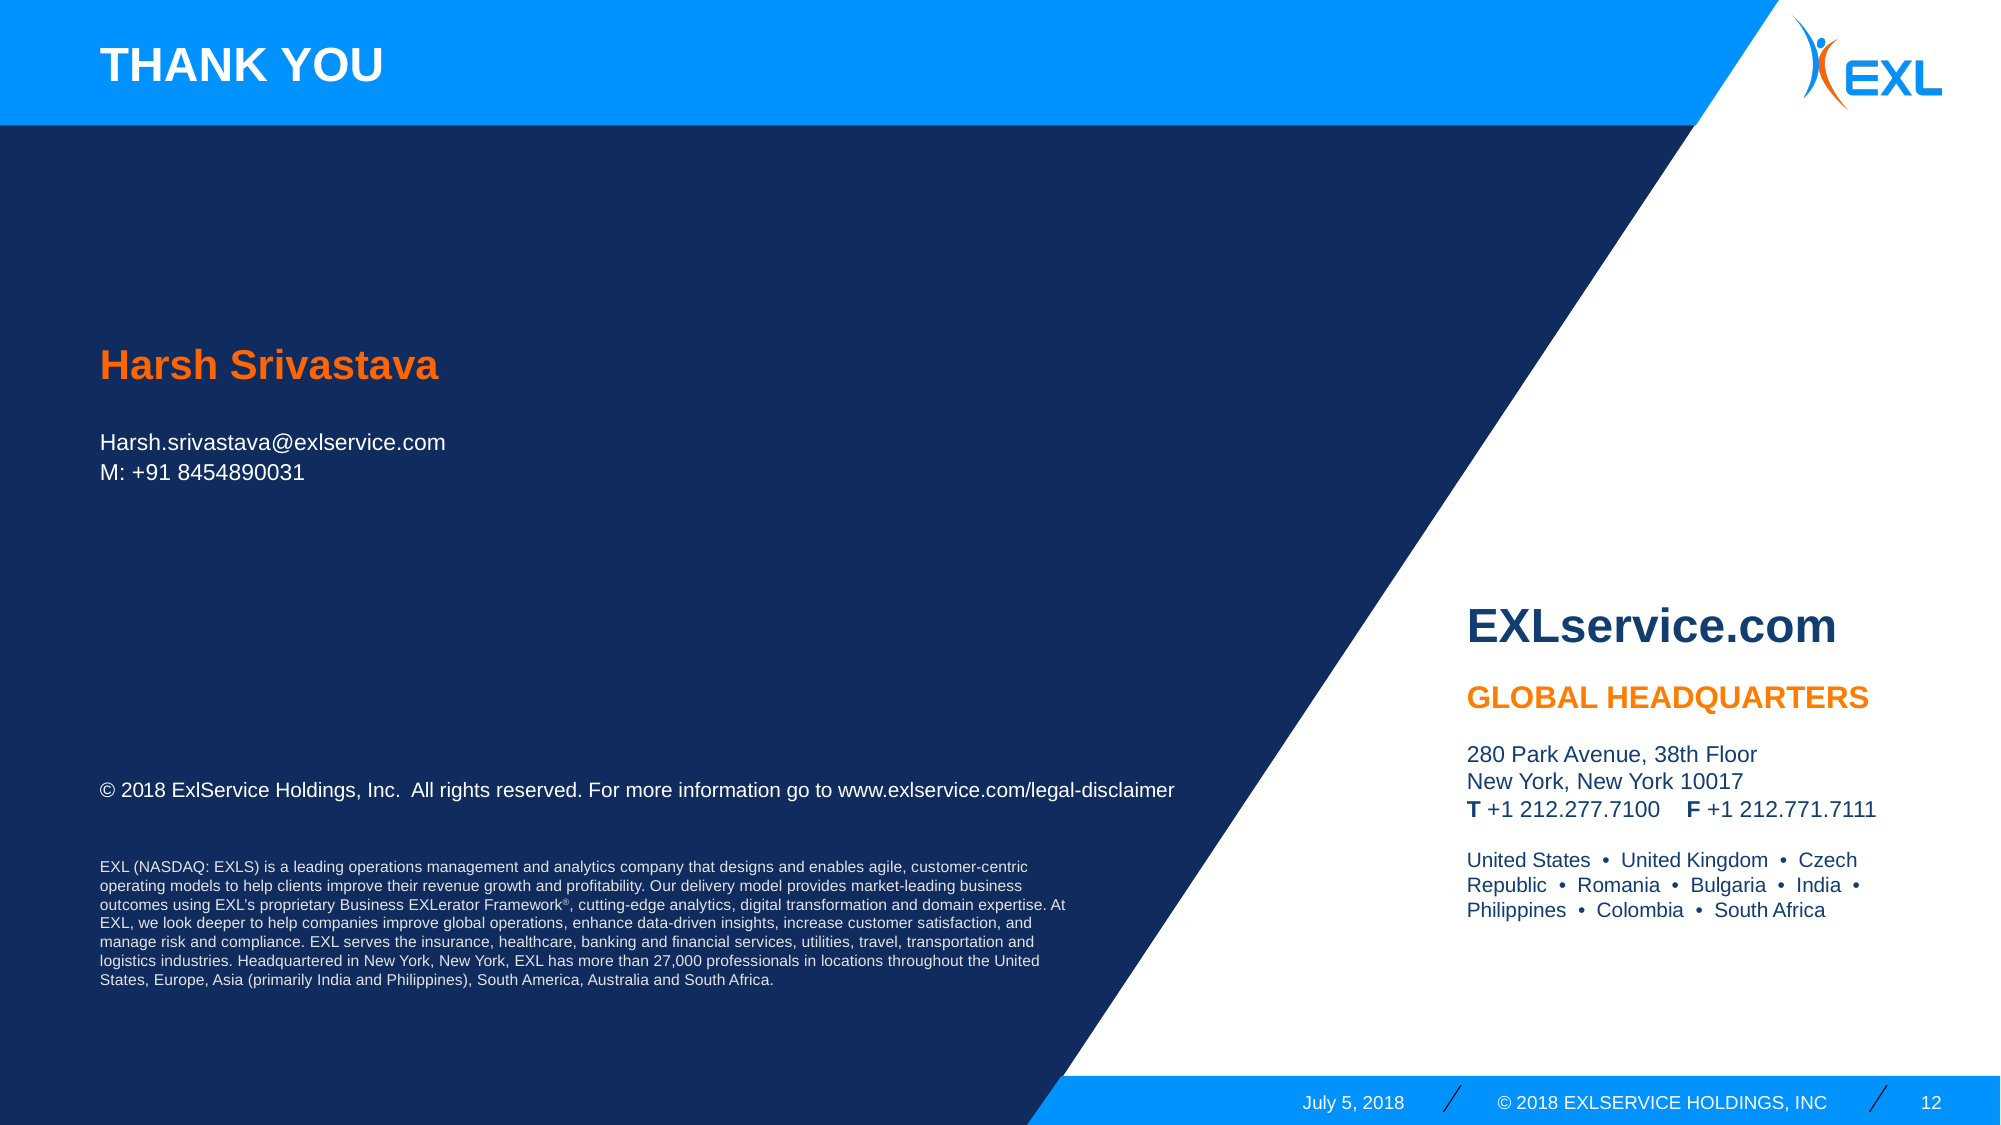

Thank you
#
Harsh Srivastava
Harsh.srivastava@exlservice.com
M: +91 8454890031